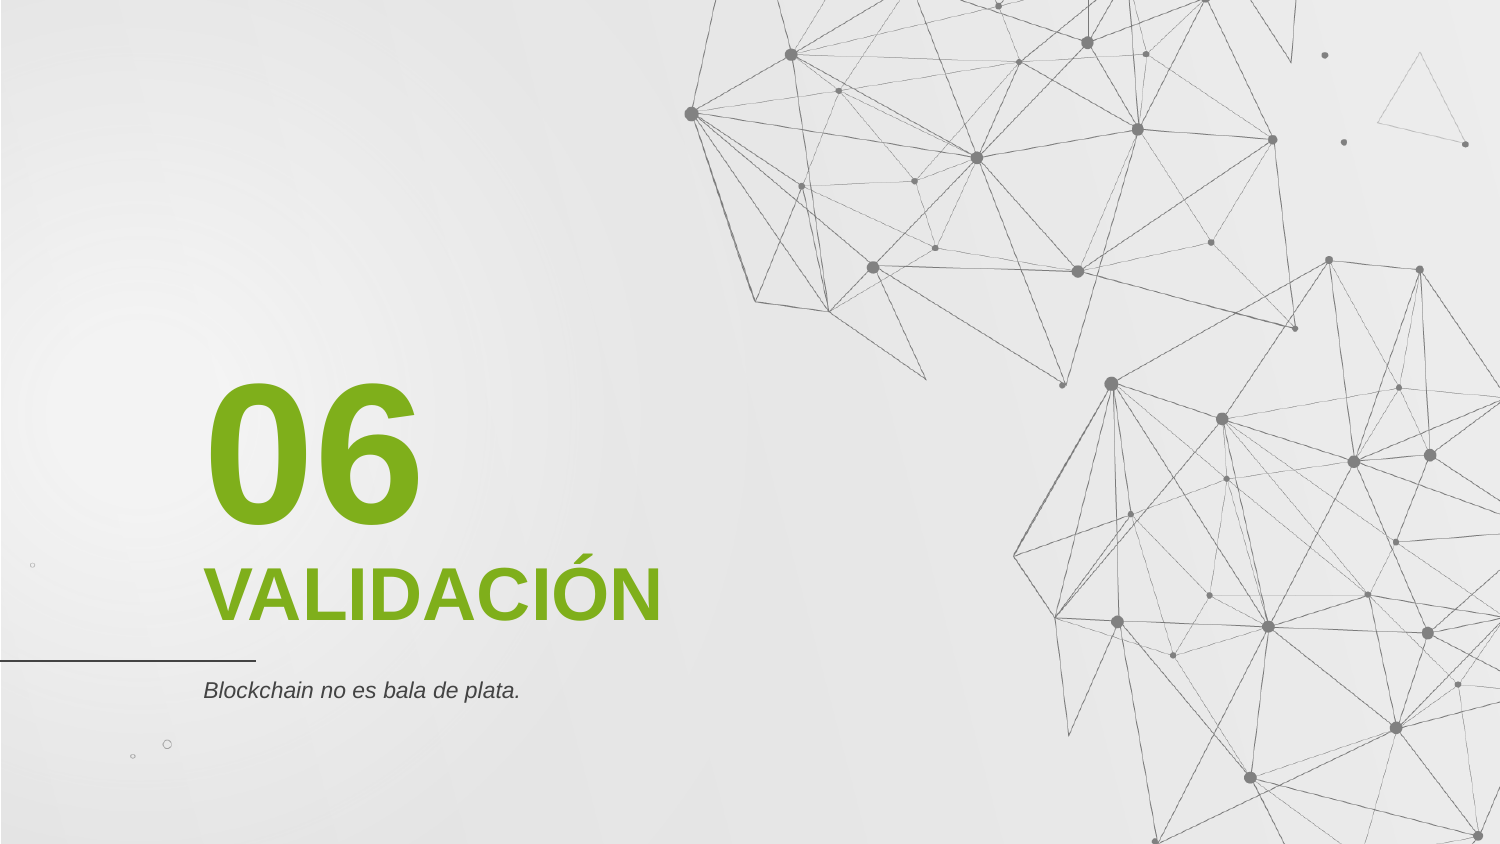

06
# VALIDACIÓN
Blockchain no es bala de plata.